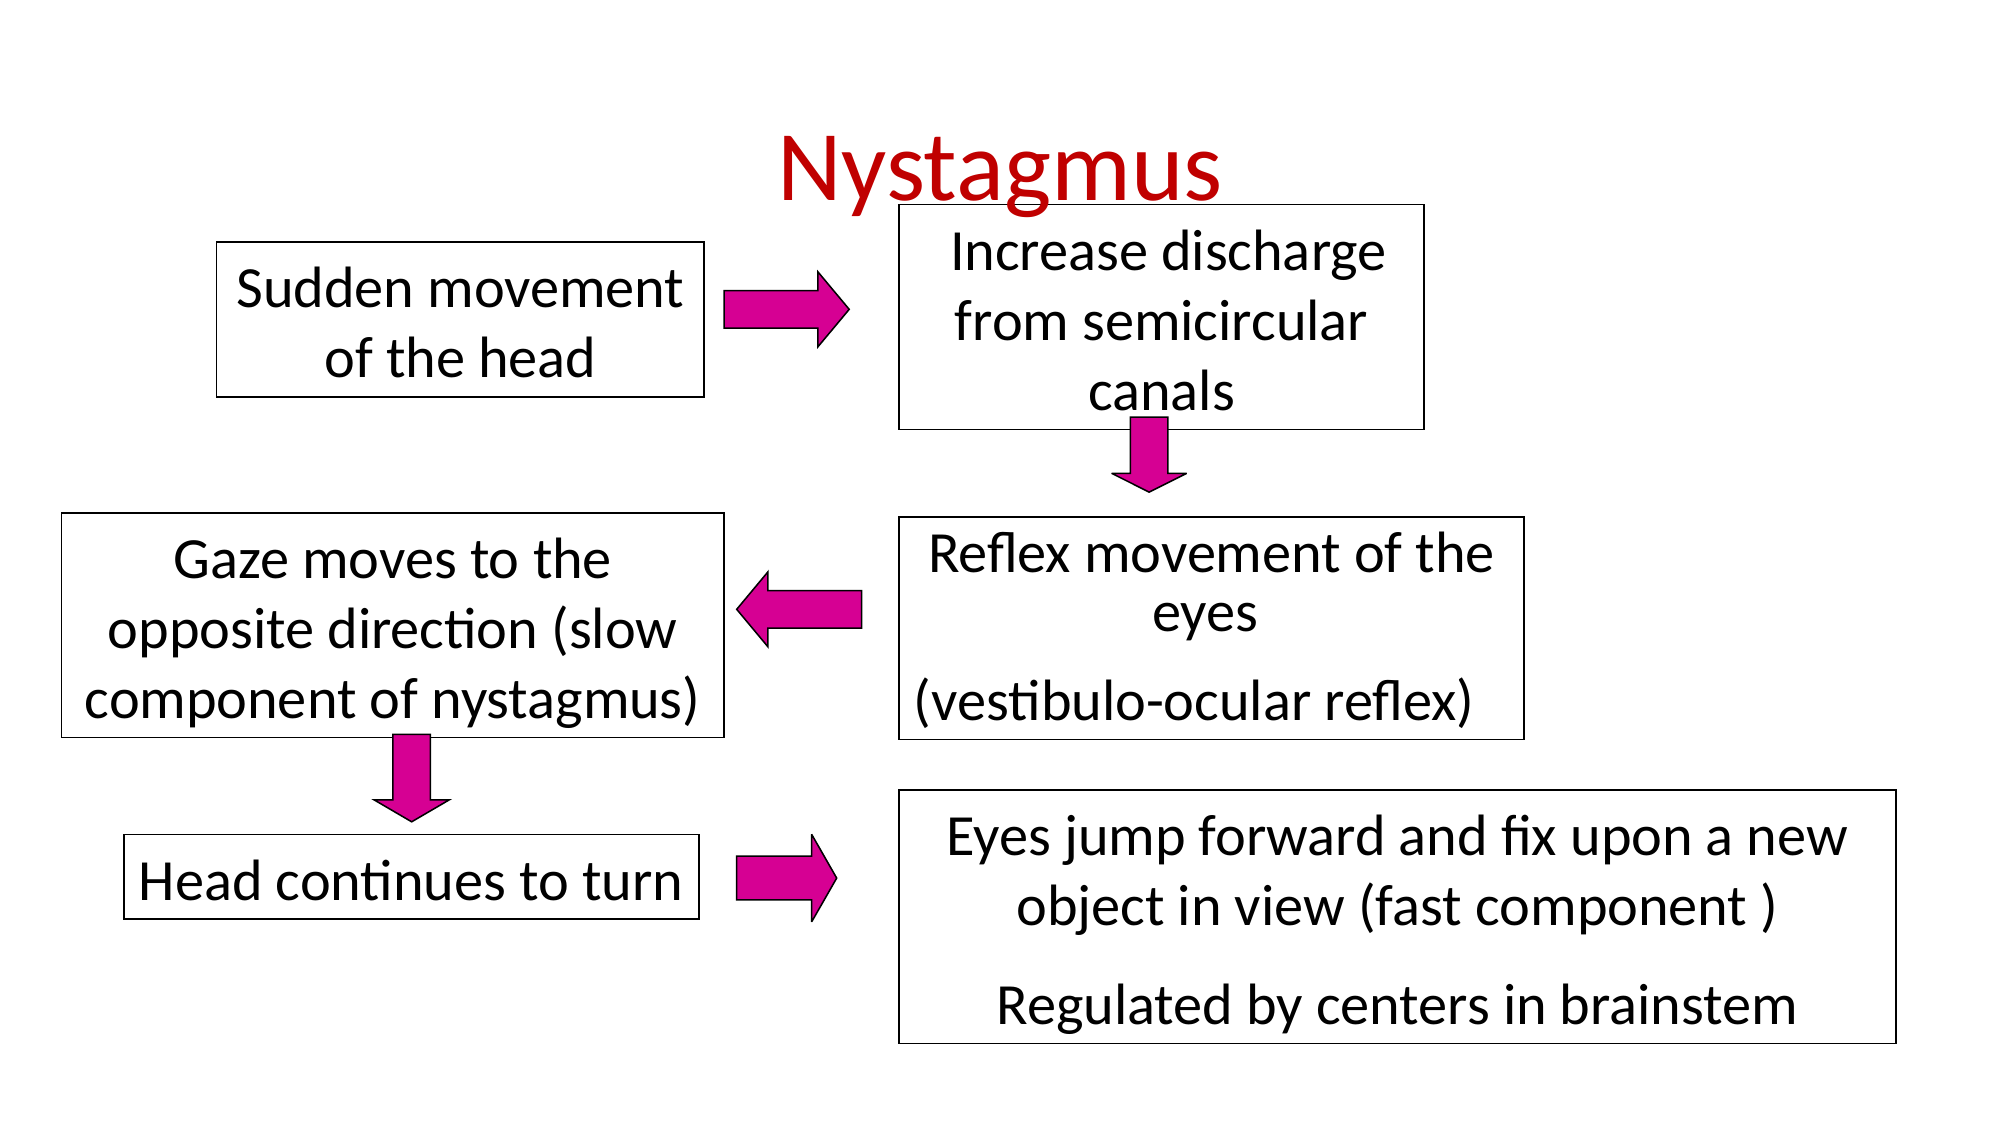

# Nystagmus
 Increase discharge from semicircular canals

Sudden movement of the head

Reflex movement of the eyes
(vestibulo-ocular reflex)
Gaze moves to the opposite direction (slow component of nystagmus)

Head continues to turn
Eyes jump forward and fix upon a new object in view (fast component )
Regulated by centers in brainstem